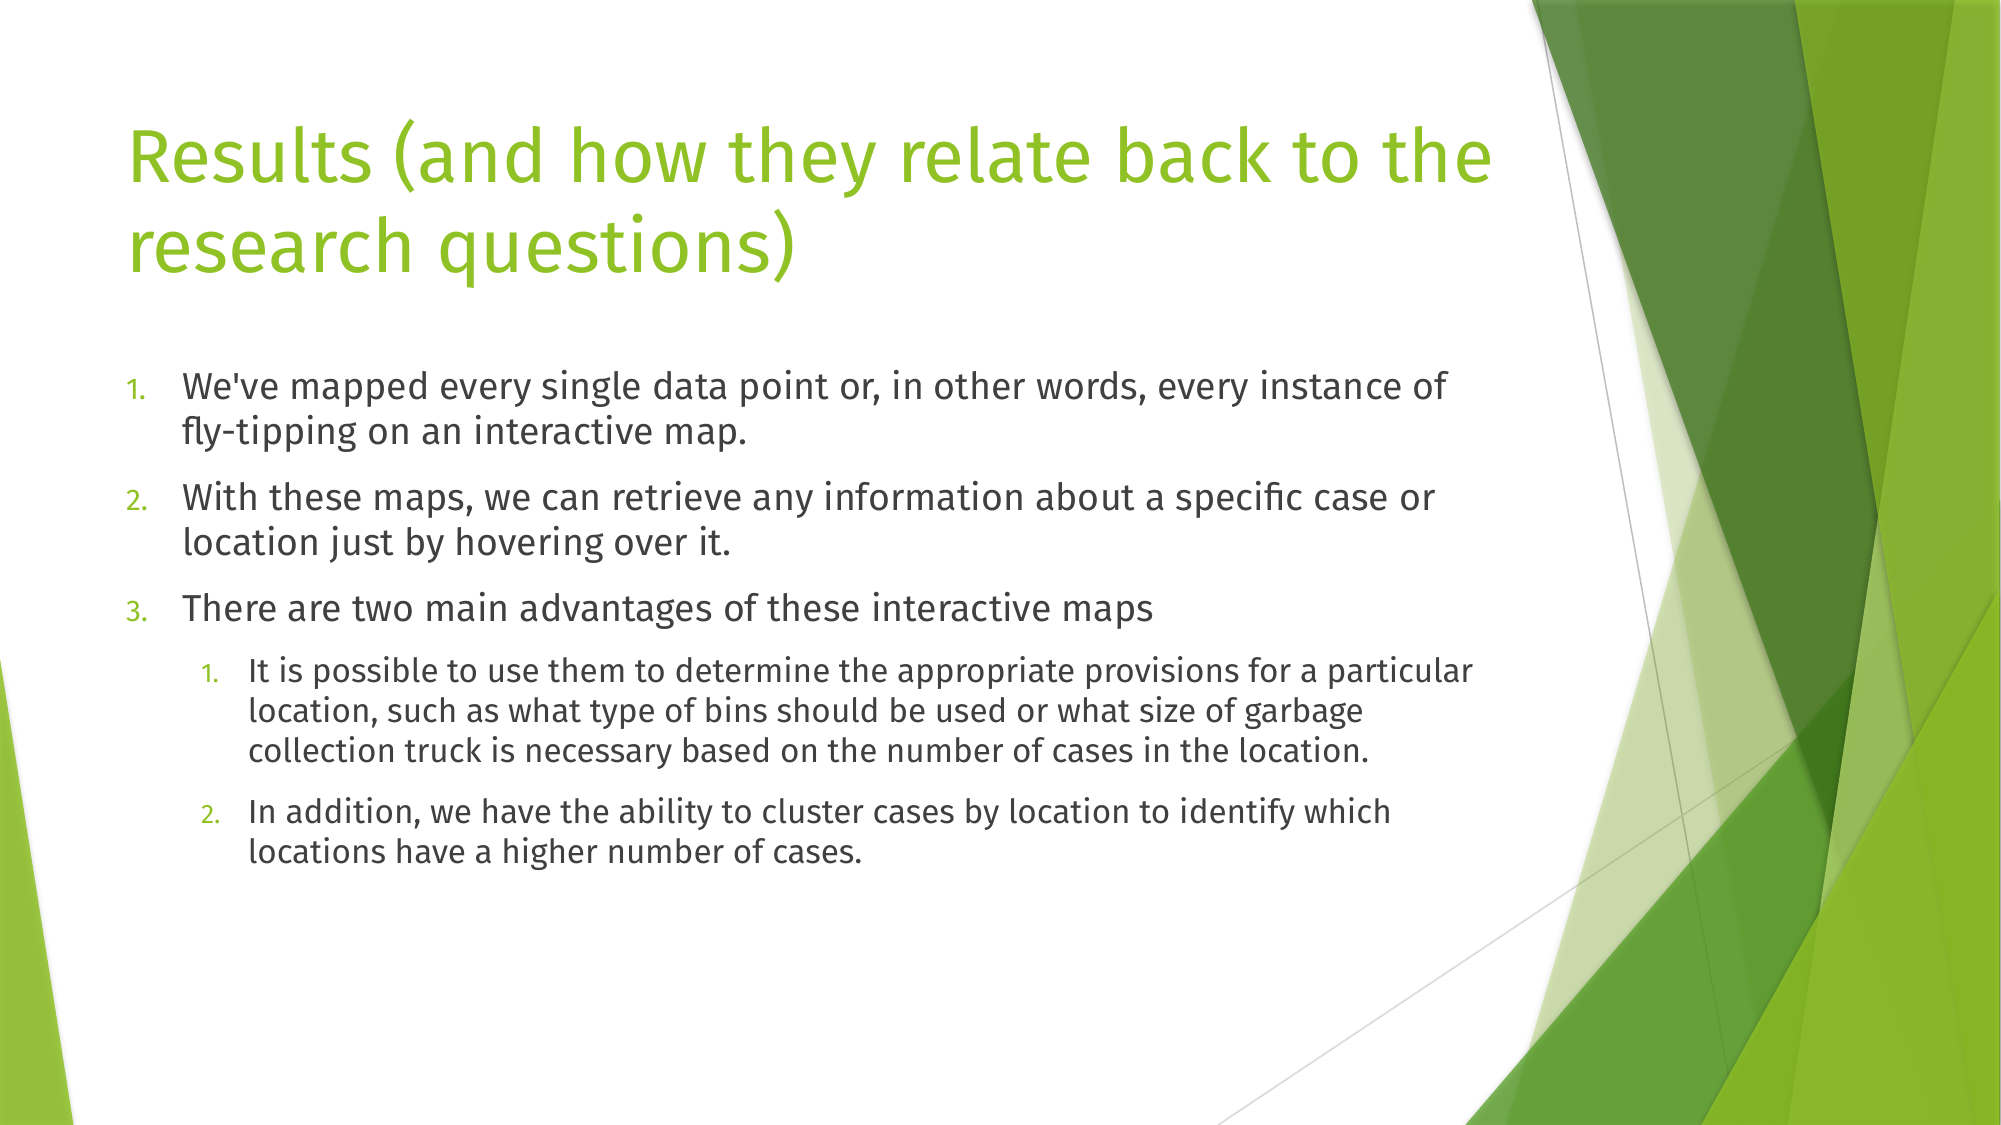

# Results (and how they relate back to the research questions)
We've mapped every single data point or, in other words, every instance of fly-tipping on an interactive map.
With these maps, we can retrieve any information about a specific case or location just by hovering over it.
There are two main advantages of these interactive maps
It is possible to use them to determine the appropriate provisions for a particular location, such as what type of bins should be used or what size of garbage collection truck is necessary based on the number of cases in the location.
In addition, we have the ability to cluster cases by location to identify which locations have a higher number of cases.